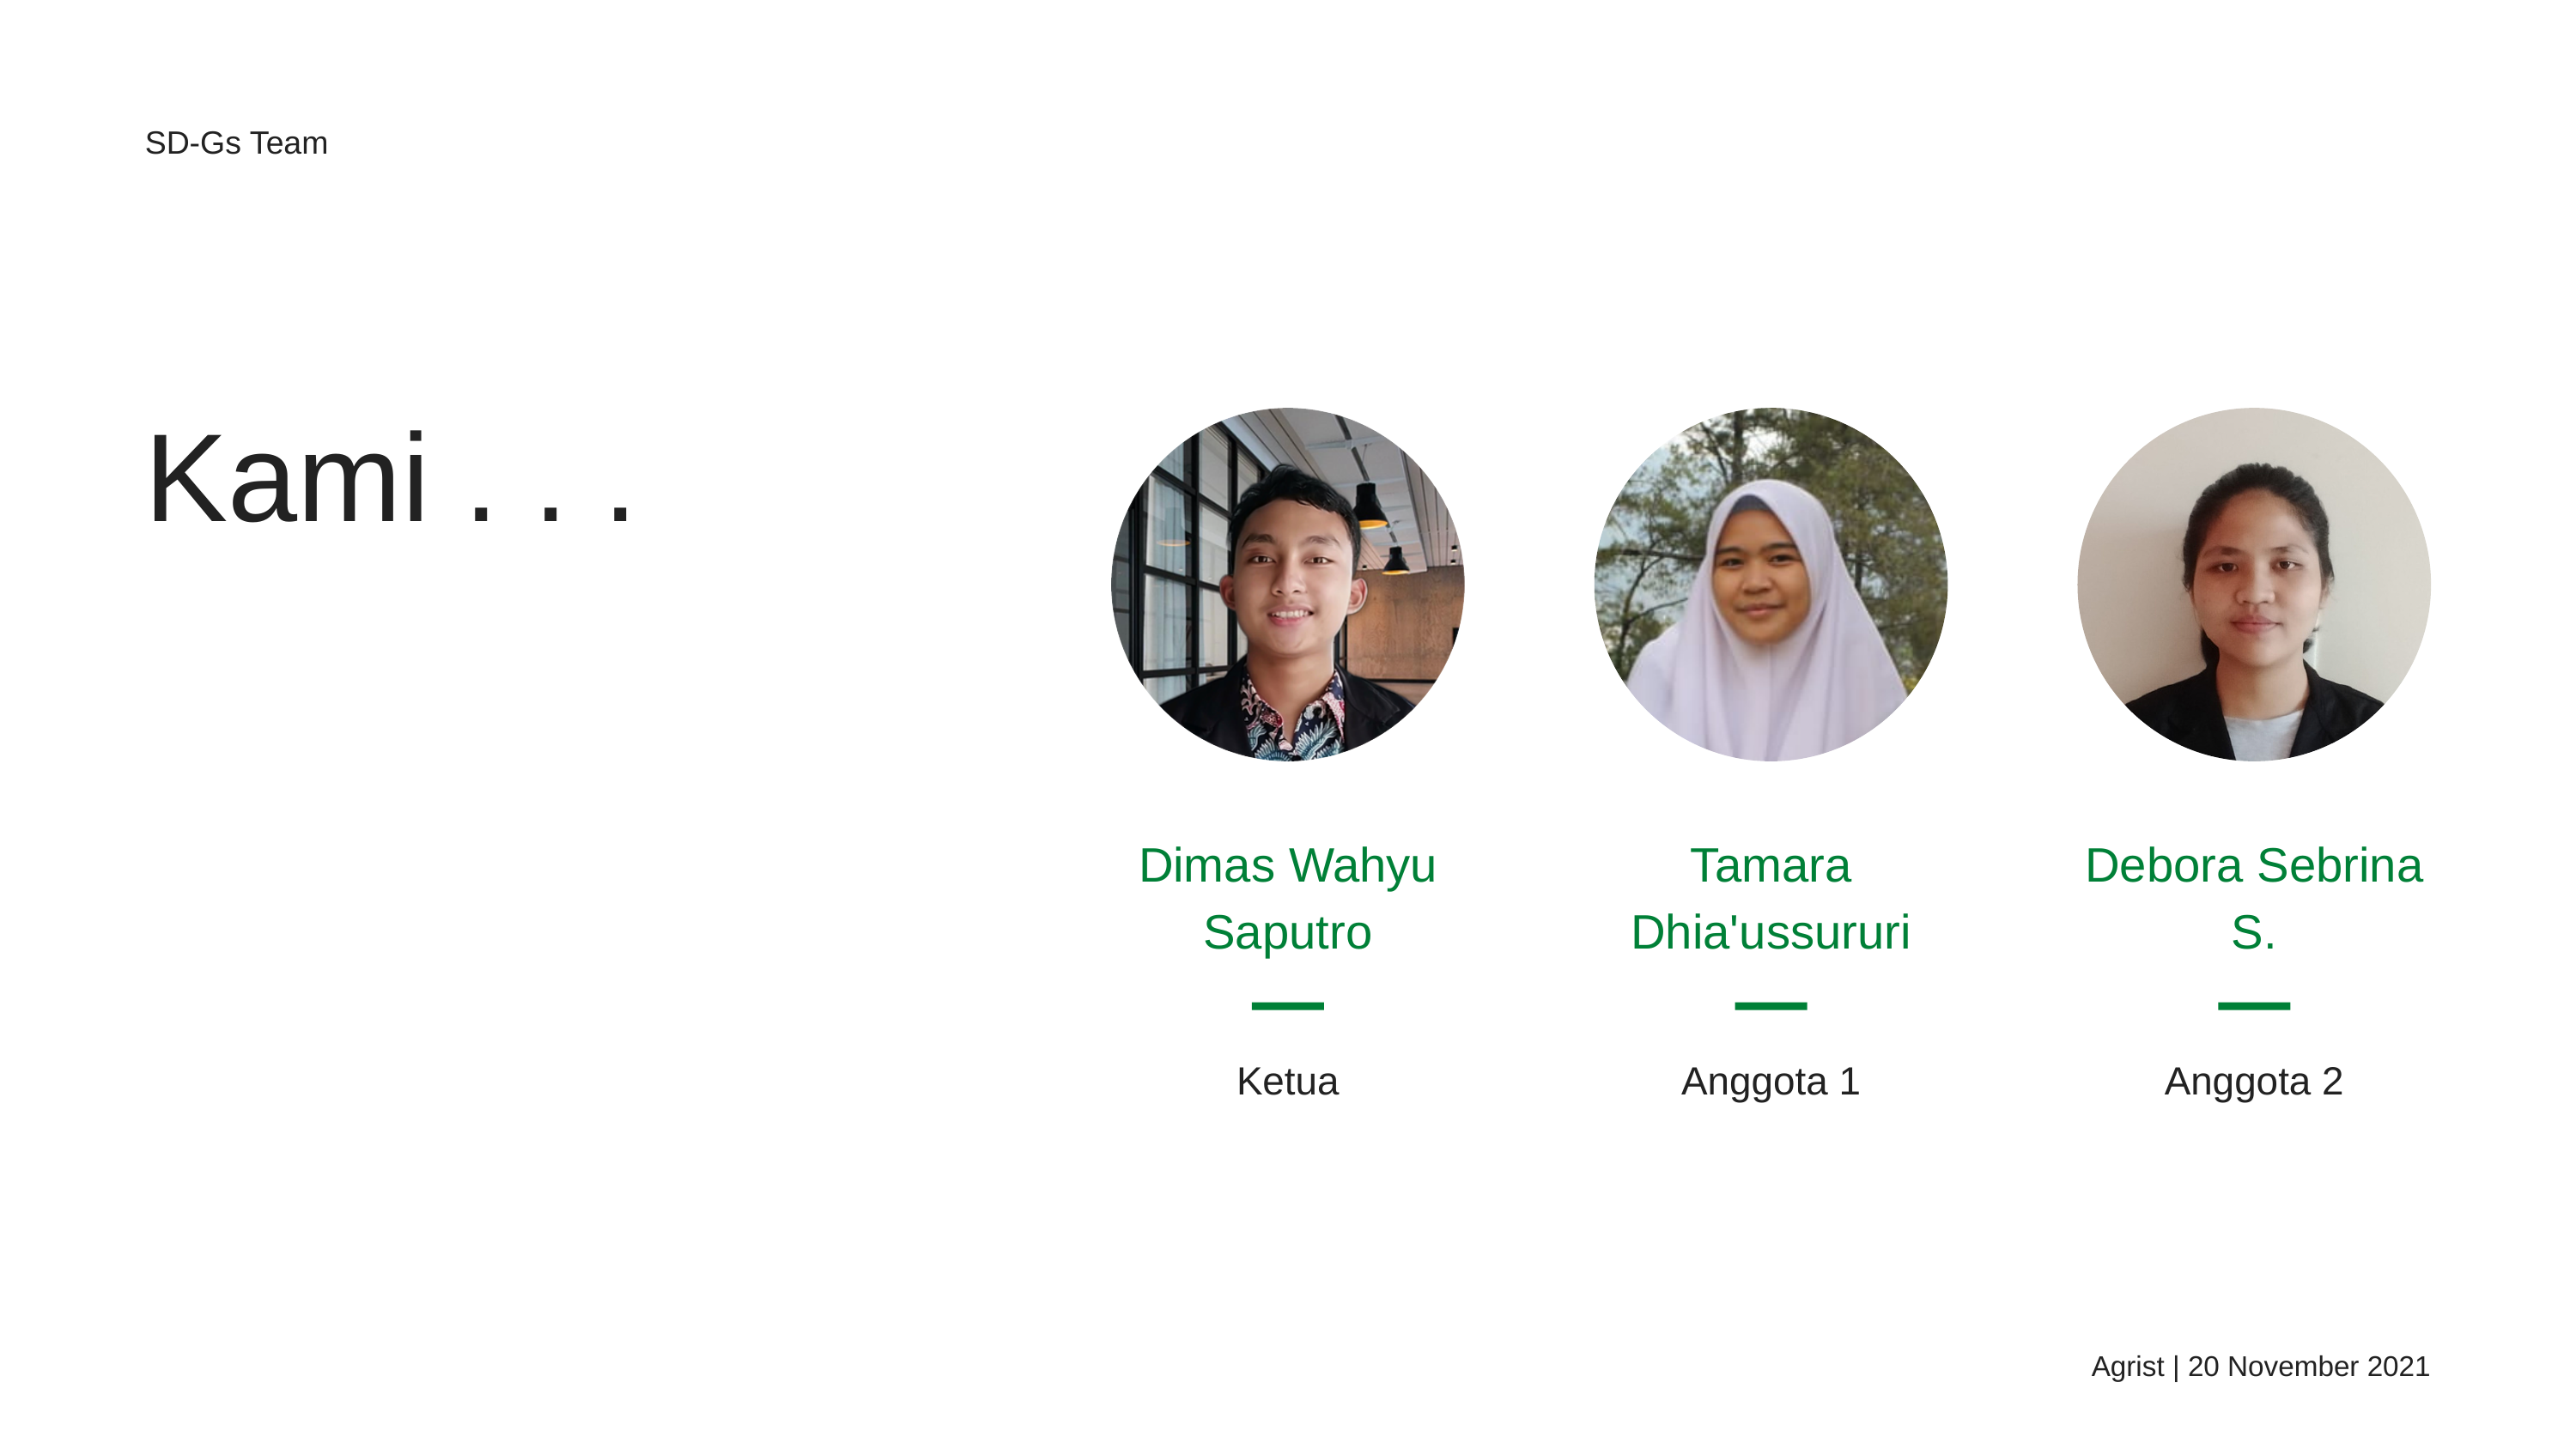

SD-Gs Team
Kami . . .

Dimas Wahyu Saputro

Ketua
Tamara Dhia'ussururi

Anggota 1
Debora Sebrina S.

Anggota 2
Agrist | 20 November 2021